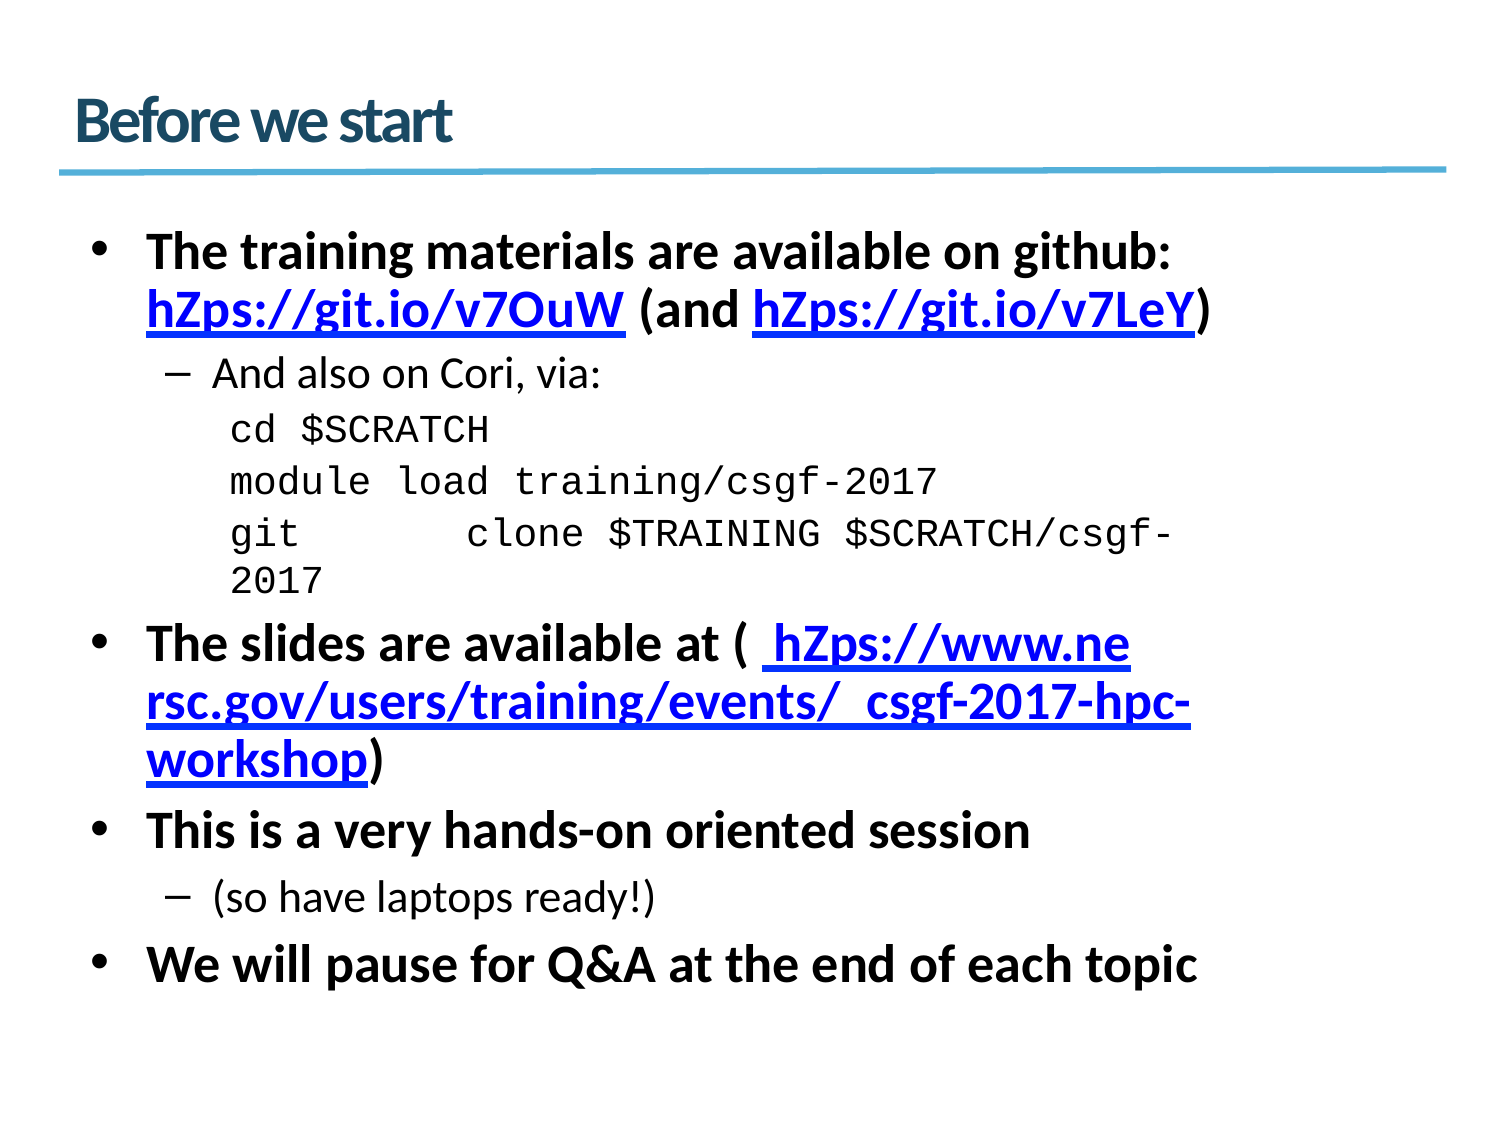

# Before we start
The training materials are available on github:  hZps://git.io/v7OuW (and hZps://git.io/v7LeY)
And also on Cori, via:
cd $SCRATCH
module load training/csgf-2017
git	clone $TRAINING $SCRATCH/csgf-2017
The slides are available at (  hZps://www.nersc.gov/users/training/events/  csgf-2017-hpc-workshop)
This is a very hands-on oriented session
(so have laptops ready!)
We will pause for Q&A at the end of each topic